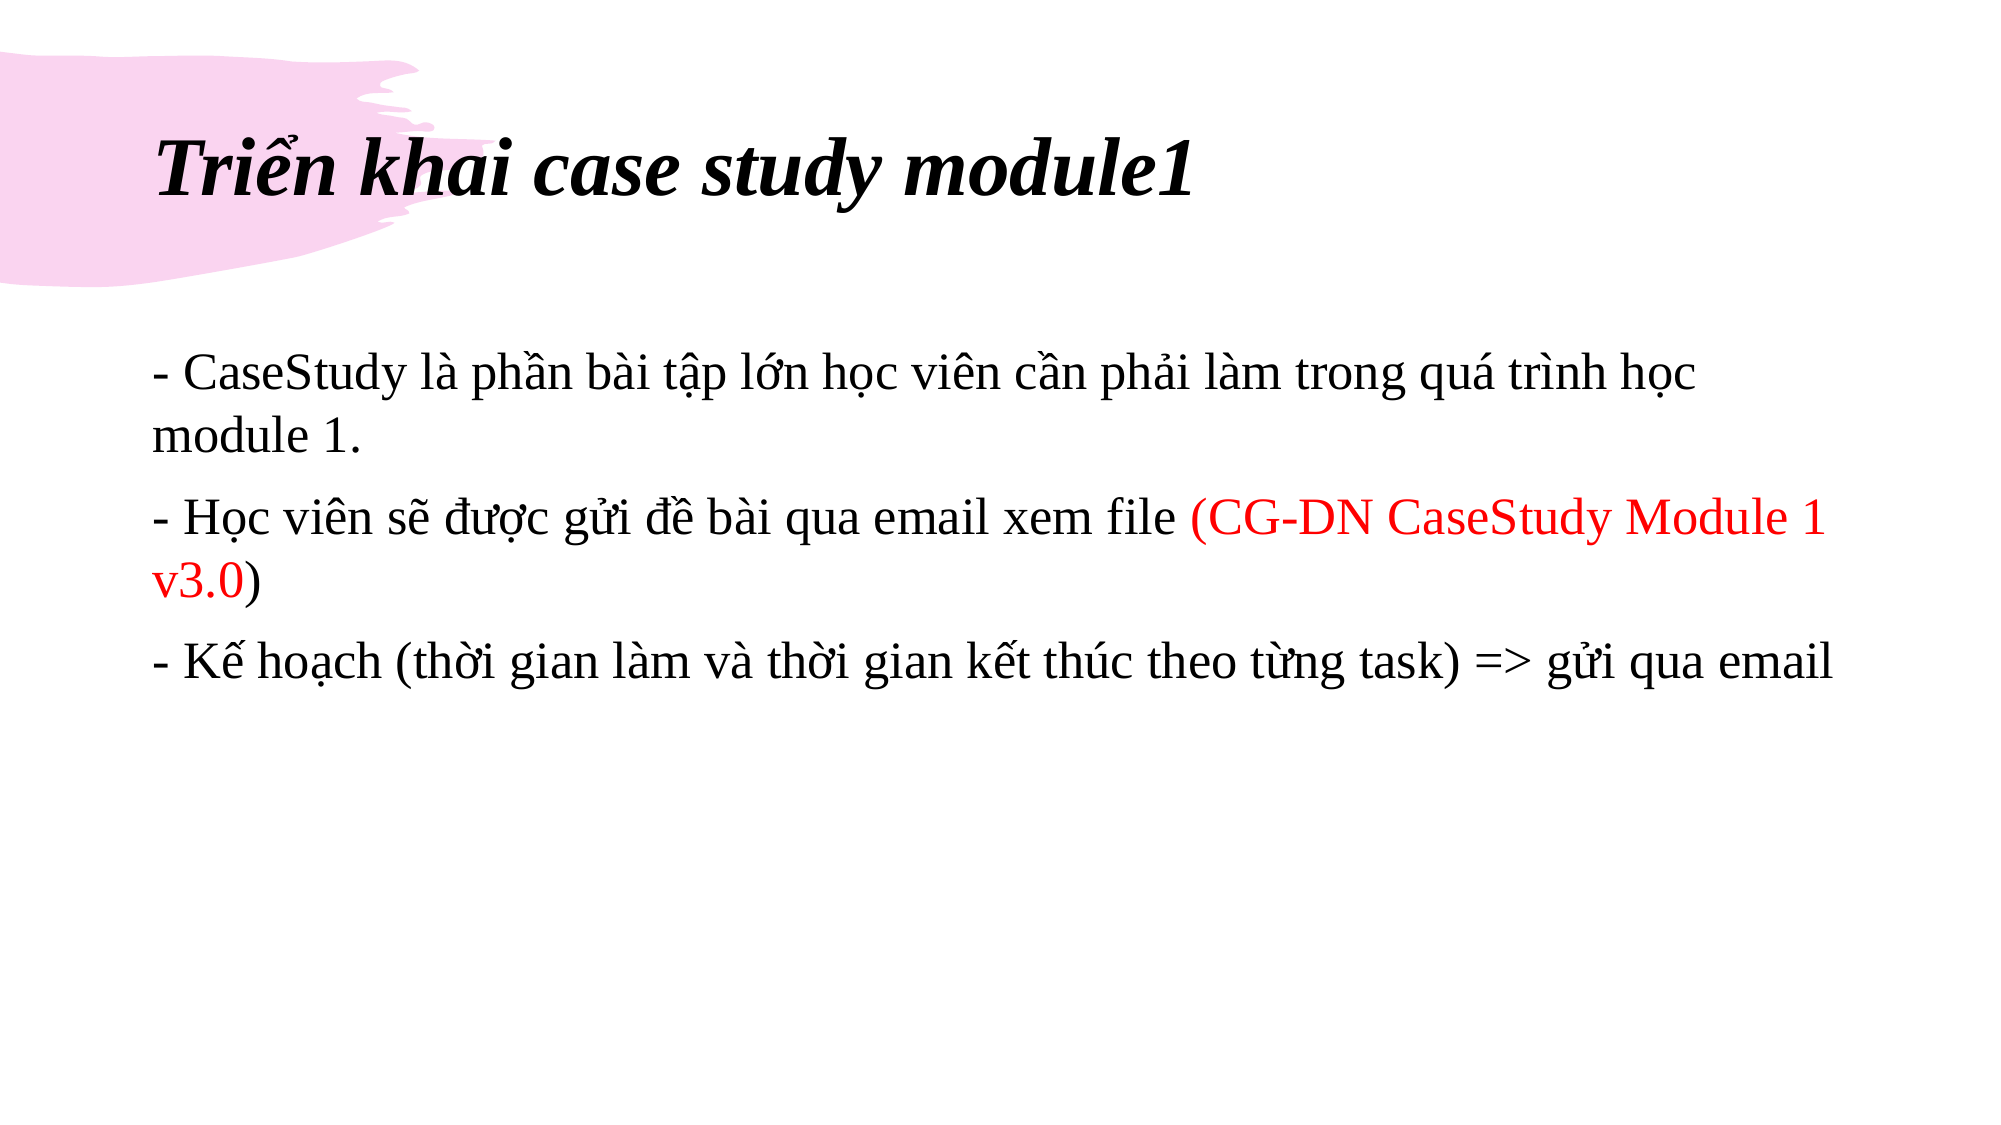

# Triển khai case study module1
- CaseStudy là phần bài tập lớn học viên cần phải làm trong quá trình học module 1.
- Học viên sẽ được gửi đề bài qua email xem file (CG-DN CaseStudy Module 1 v3.0)
- Kế hoạch (thời gian làm và thời gian kết thúc theo từng task) => gửi qua email